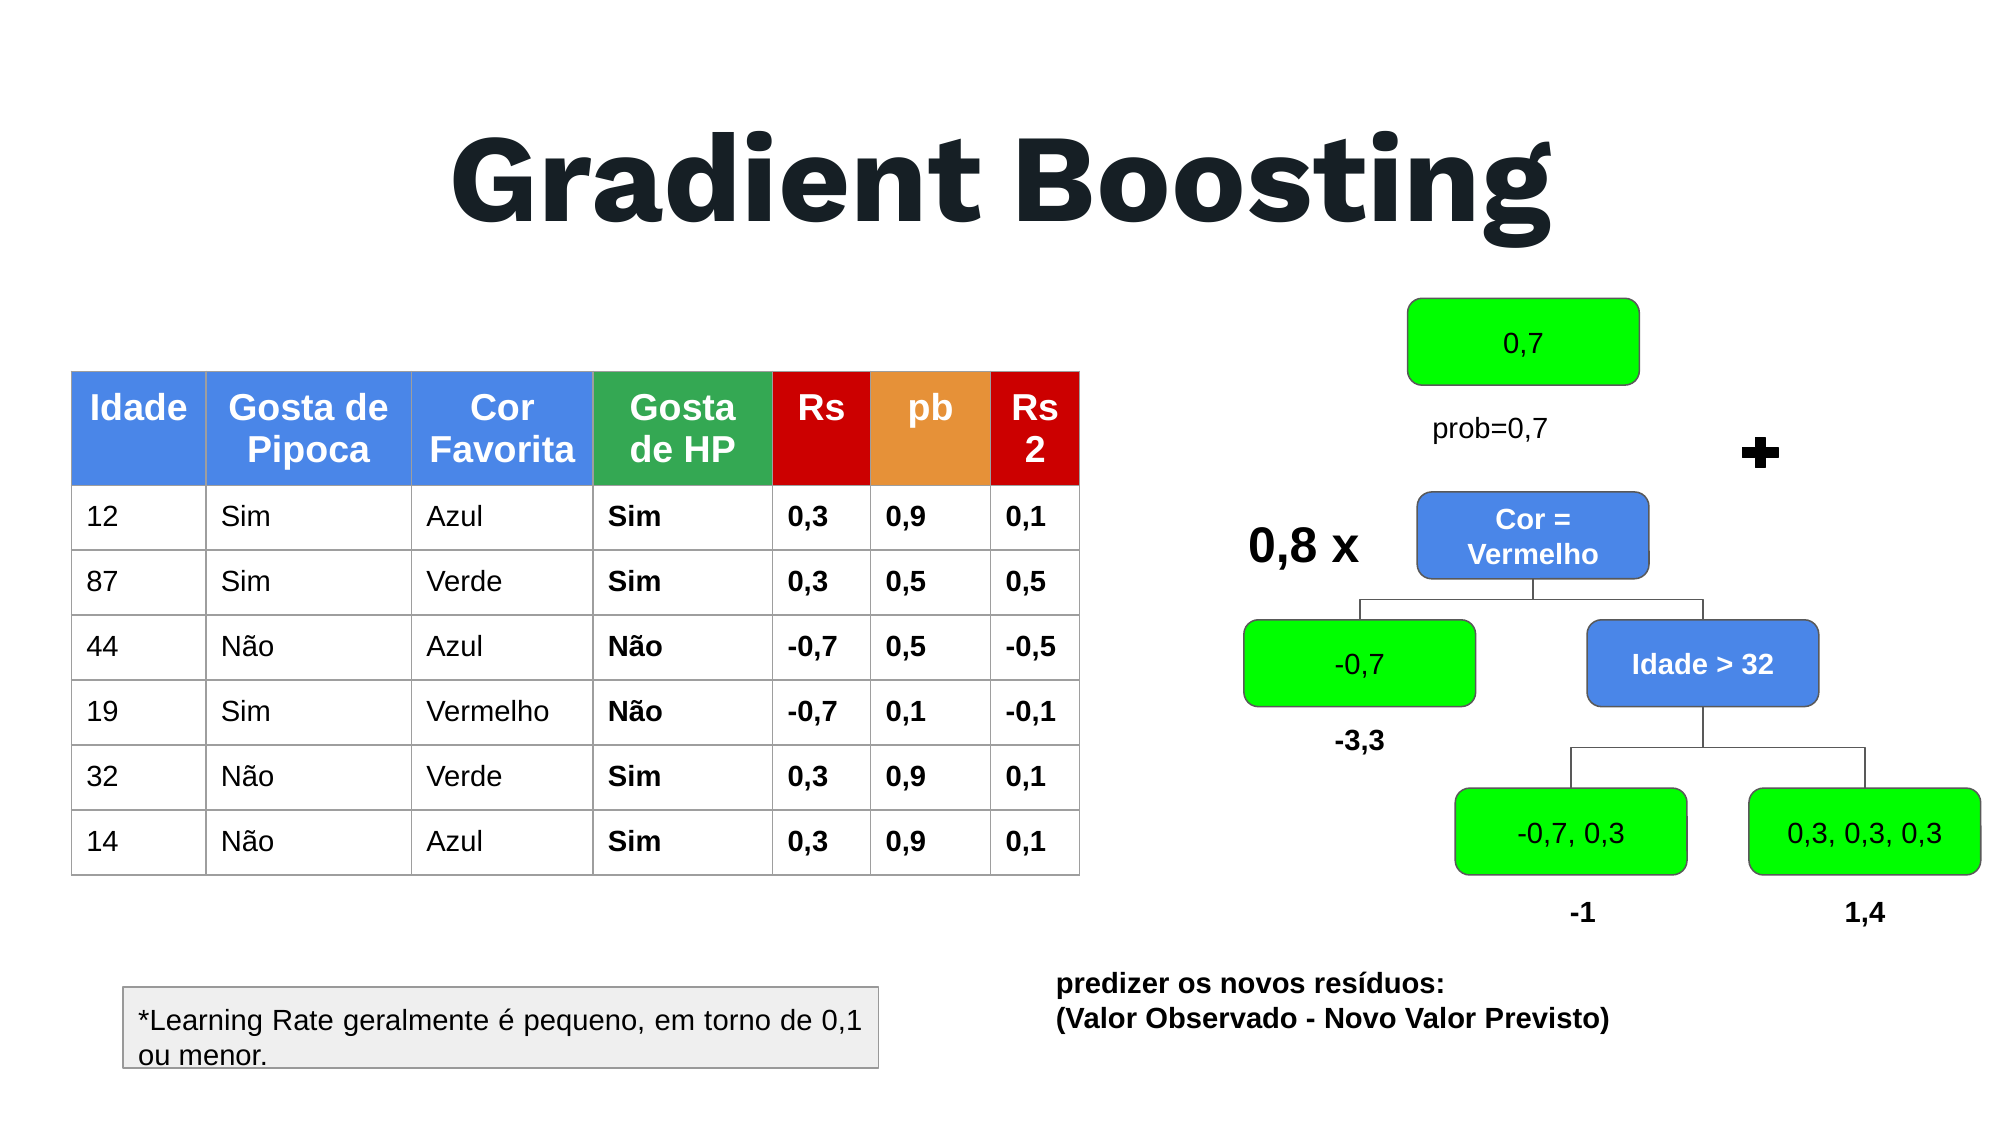

# Gradient Boosting
0,7
| Idade | Gosta de Pipoca | Cor Favorita | Gosta de HP | Rs | pb | Rs2 |
| --- | --- | --- | --- | --- | --- | --- |
| 12 | Sim | Azul | Sim | 0,3 | 0,9 | 0,1 |
| 87 | Sim | Verde | Sim | 0,3 | 0,5 | 0,5 |
| 44 | Não | Azul | Não | -0,7 | 0,5 | -0,5 |
| 19 | Sim | Vermelho | Não | -0,7 | 0,1 | -0,1 |
| 32 | Não | Verde | Sim | 0,3 | 0,9 | 0,1 |
| 14 | Não | Azul | Sim | 0,3 | 0,9 | 0,1 |
prob=0,7

Cor = Vermelho
0,8 x
-0,7
Idade > 32
-3,3
-0,7, 0,3
0,3, 0,3, 0,3
-1
1,4
predizer os novos resíduos:
(Valor Observado - Novo Valor Previsto)
*Learning Rate geralmente é pequeno, em torno de 0,1 ou menor.